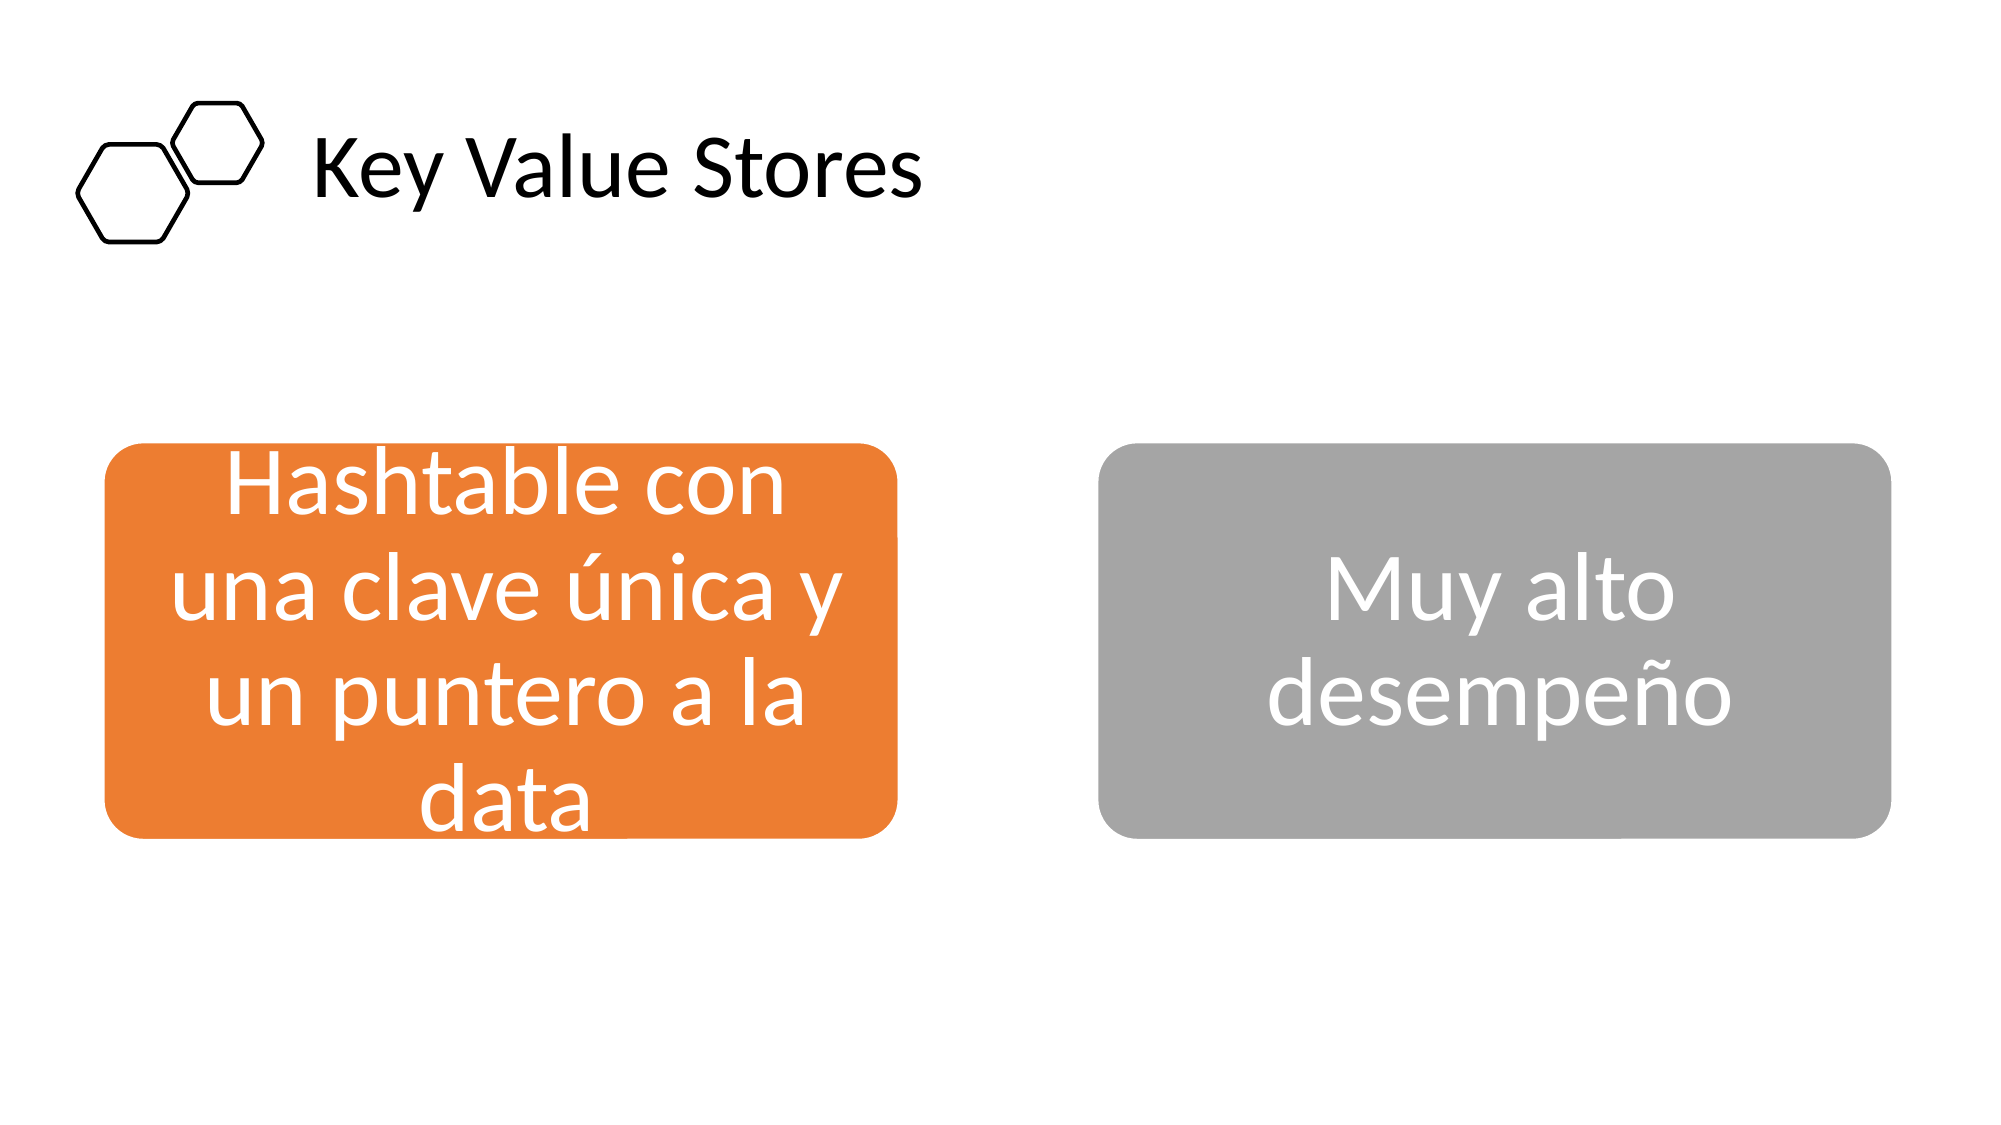

# Key Value Stores

Hashtable con una clave única y un puntero a la data
Muy alto desempeño